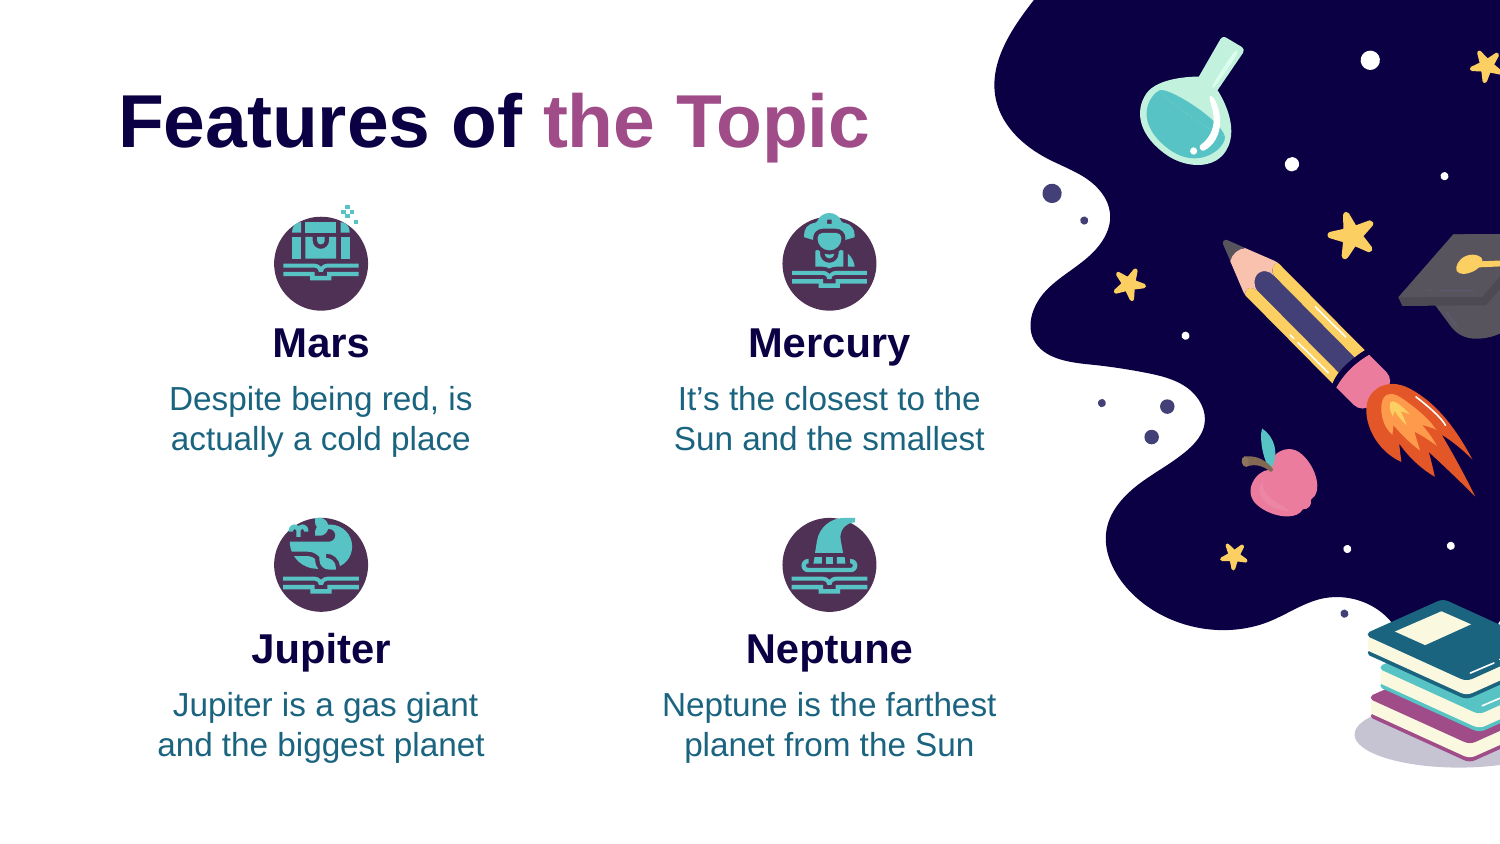

# Features of the Topic

Mars
Mercury
Despite being red, is actually a cold place
It’s the closest to the Sun and the smallest

Jupiter
Neptune
 Jupiter is a gas giant and the biggest planet
Neptune is the farthest planet from the Sun